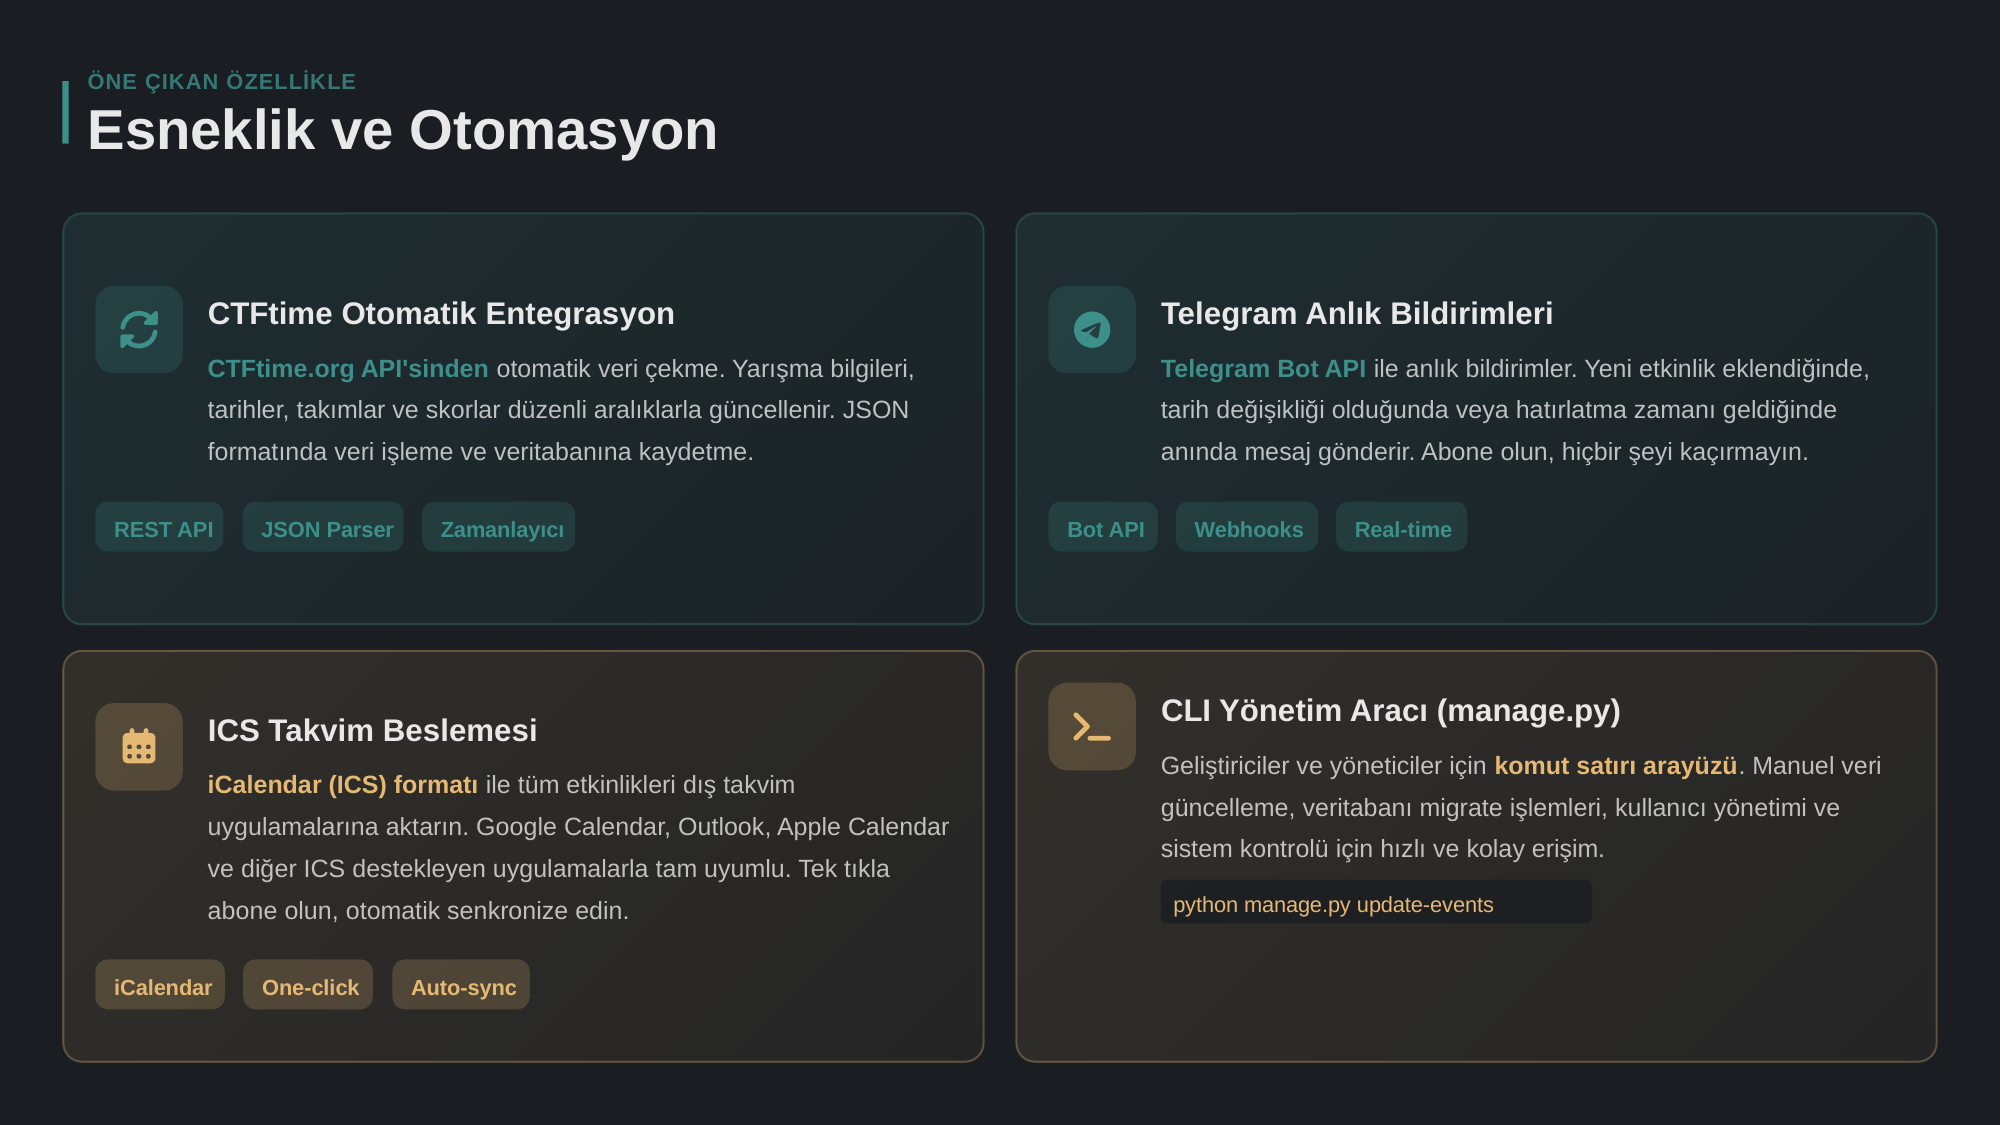

ÖNE ÇIKAN ÖZELLİKLER

Esneklik ve Otomasyon

CTFtime Otomatik Entegrasyon

Telegram Anlık Bildirimleri

CTFtime.org API'sinden otomatik veri çekme. Yarışma bilgileri, tarihler, takımlar ve skorlar düzenli aralıklarla güncellenir. JSON formatında veri işleme ve veritabanına kaydetme.
Telegram Bot API ile anlık bildirimler. Yeni etkinlik eklendiğinde, tarih değişikliği olduğunda veya hatırlatma zamanı geldiğinde anında mesaj gönderir. Abone olun, hiçbir şeyi kaçırmayın.

REST API

JSON Parser

Zamanlayıcı

Bot API

Webhooks

Real-time

CLI Yönetim Aracı (manage.py)

ICS Takvim Beslemesi

Geliştiriciler ve yöneticiler için komut satırı arayüzü. Manuel veri güncelleme, veritabanı migrate işlemleri, kullanıcı yönetimi ve sistem kontrolü için hızlı ve kolay erişim.
iCalendar (ICS) formatı ile tüm etkinlikleri dış takvim uygulamalarına aktarın. Google Calendar, Outlook, Apple Calendar ve diğer ICS destekleyen uygulamalarla tam uyumlu. Tek tıkla abone olun, otomatik senkronize edin.

python manage.py update-events

iCalendar

One-click

Auto-sync